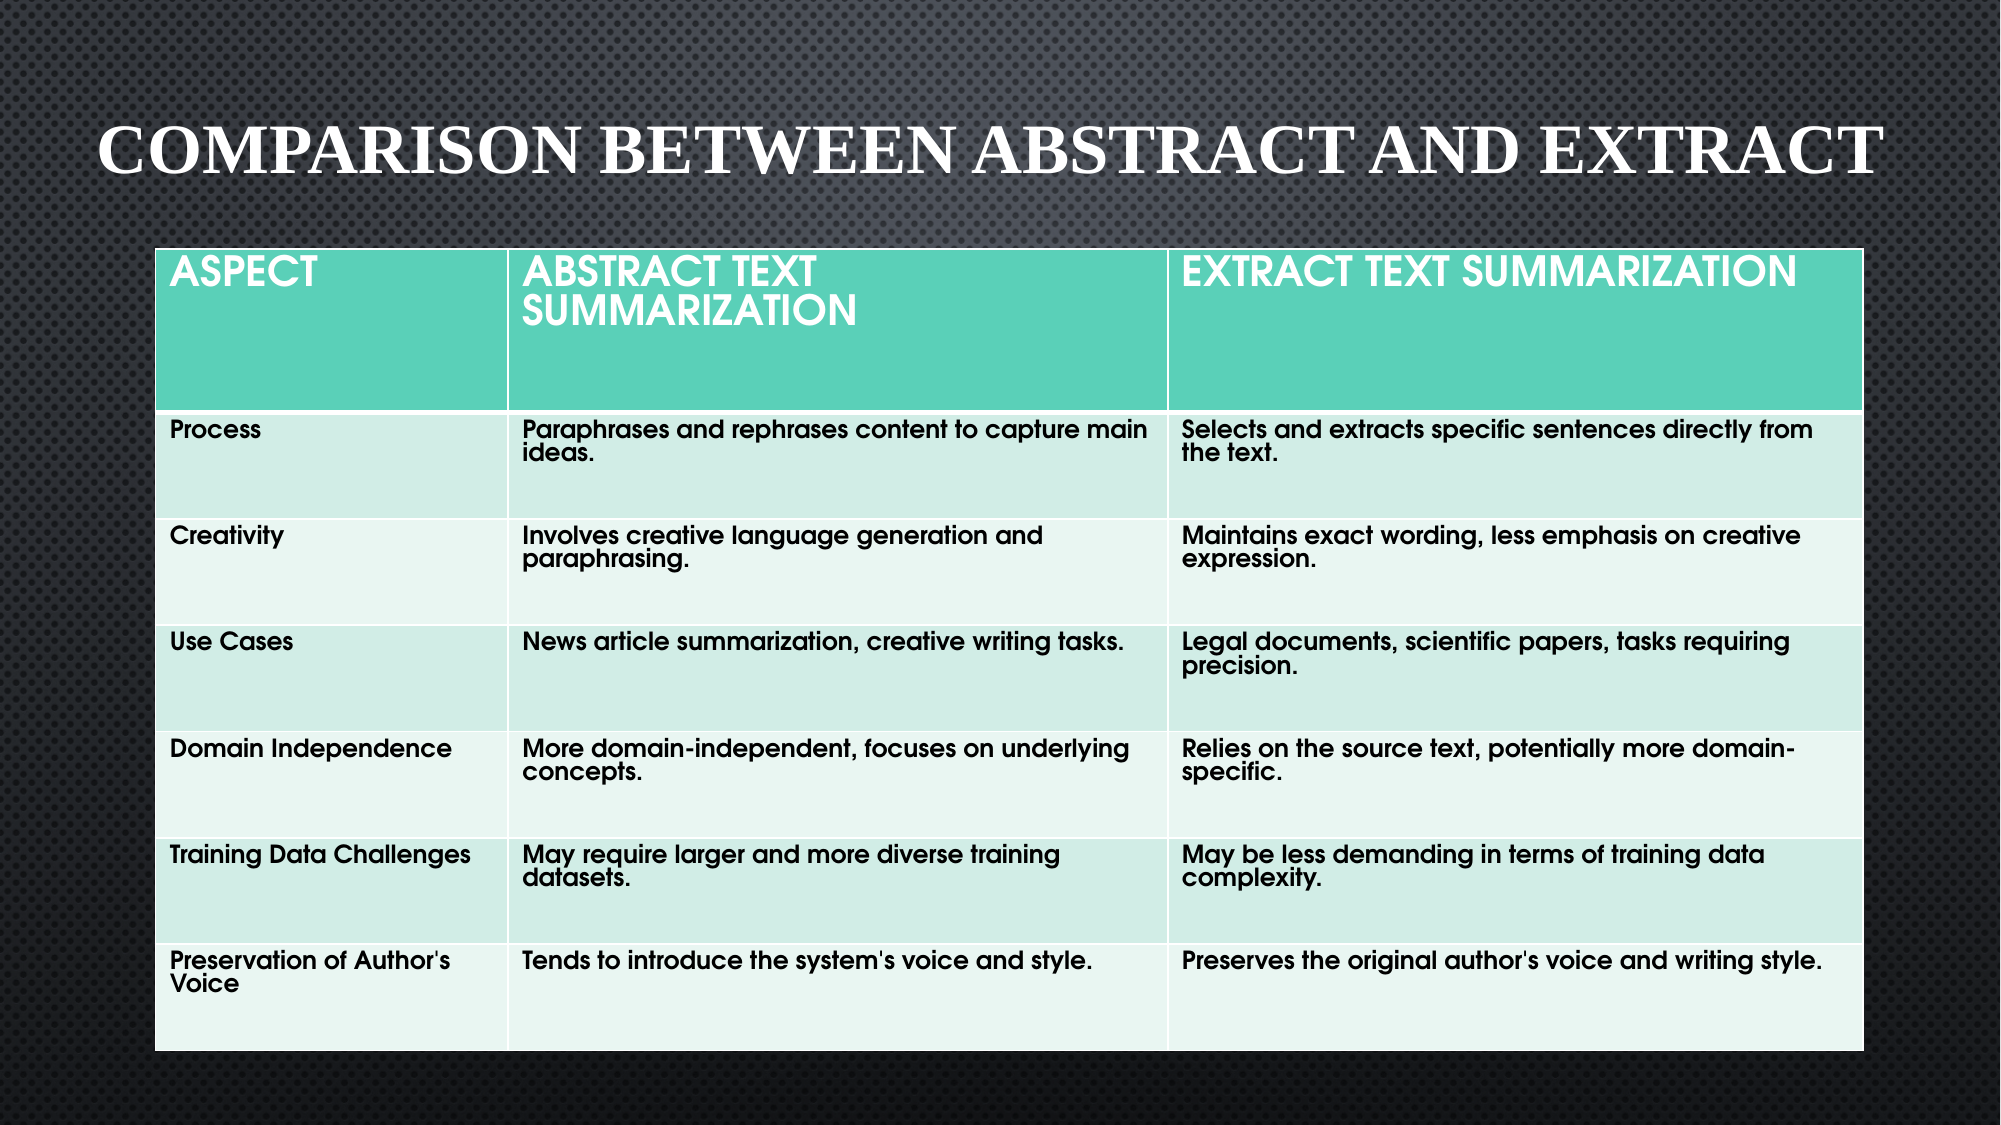

# Comparison between abstract and extract
| ASPECT | ABSTRACT TEXT SUMMARIZATION | EXTRACT TEXT SUMMARIZATION |
| --- | --- | --- |
| Process | Paraphrases and rephrases content to capture main ideas. | Selects and extracts specific sentences directly from the text. |
| Creativity | Involves creative language generation and paraphrasing. | Maintains exact wording, less emphasis on creative expression. |
| Use Cases | News article summarization, creative writing tasks. | Legal documents, scientific papers, tasks requiring precision. |
| Domain Independence | More domain-independent, focuses on underlying concepts. | Relies on the source text, potentially more domain-specific. |
| Training Data Challenges | May require larger and more diverse training datasets. | May be less demanding in terms of training data complexity. |
| Preservation of Author's Voice | Tends to introduce the system's voice and style. | Preserves the original author's voice and writing style. |